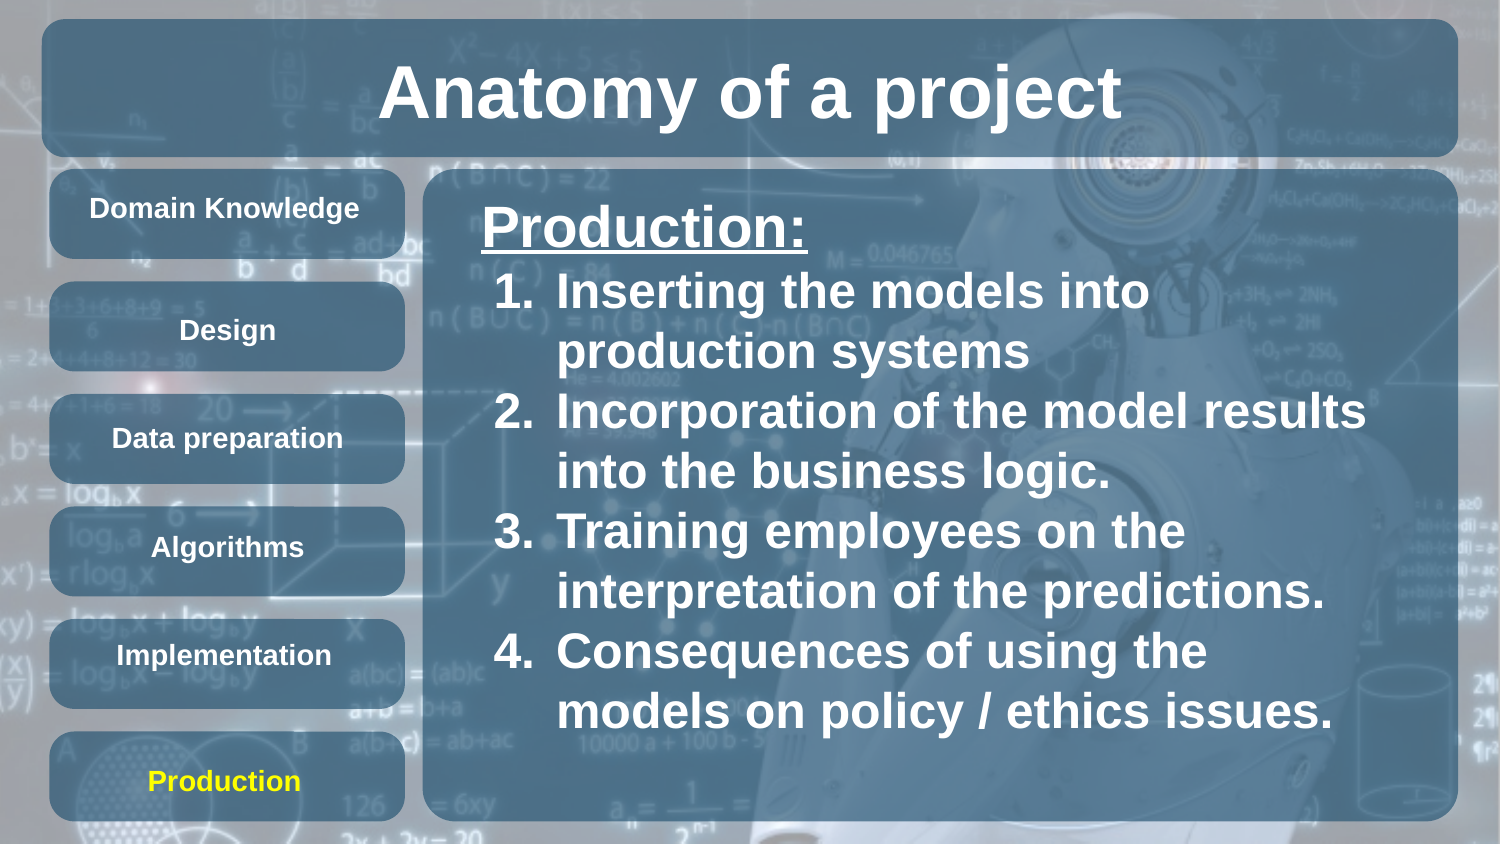

# Anatomy of a project
Domain Knowledge
Production:
Inserting the models into production systems
Incorporation of the model results into the business logic.
Training employees on the interpretation of the predictions.
Consequences of using the models on policy / ethics issues.
Design
Data preparation
Algorithms
Implementation
Production